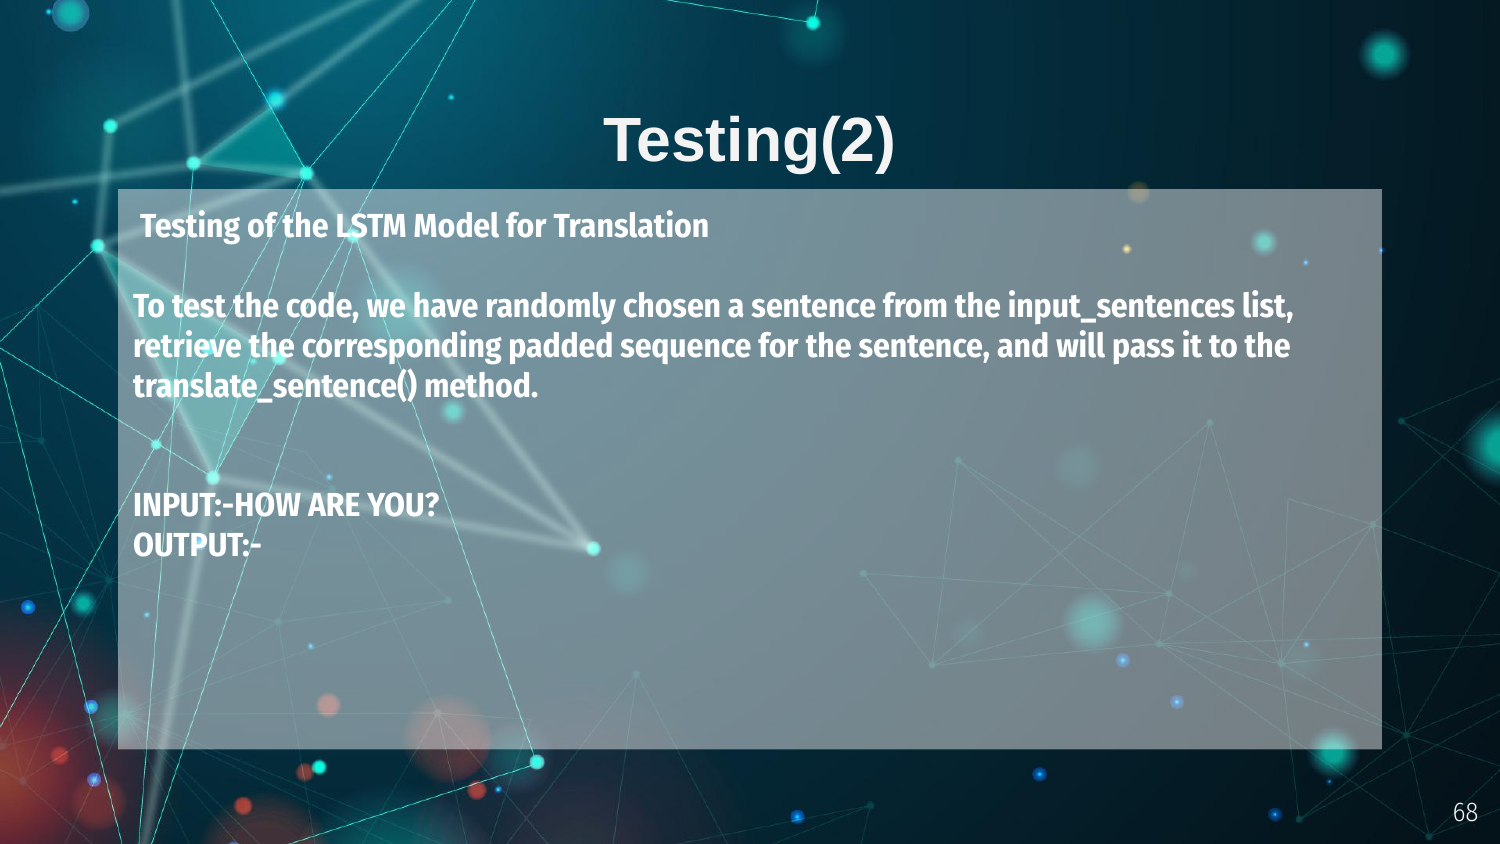

# Testing(2)
 Testing of the LSTM Model for Translation

To test the code, we have randomly chosen a sentence from the input_sentences list, retrieve the corresponding padded sequence for the sentence, and will pass it to the translate_sentence() method.

INPUT:-HOW ARE YOU?
OUTPUT:-
68